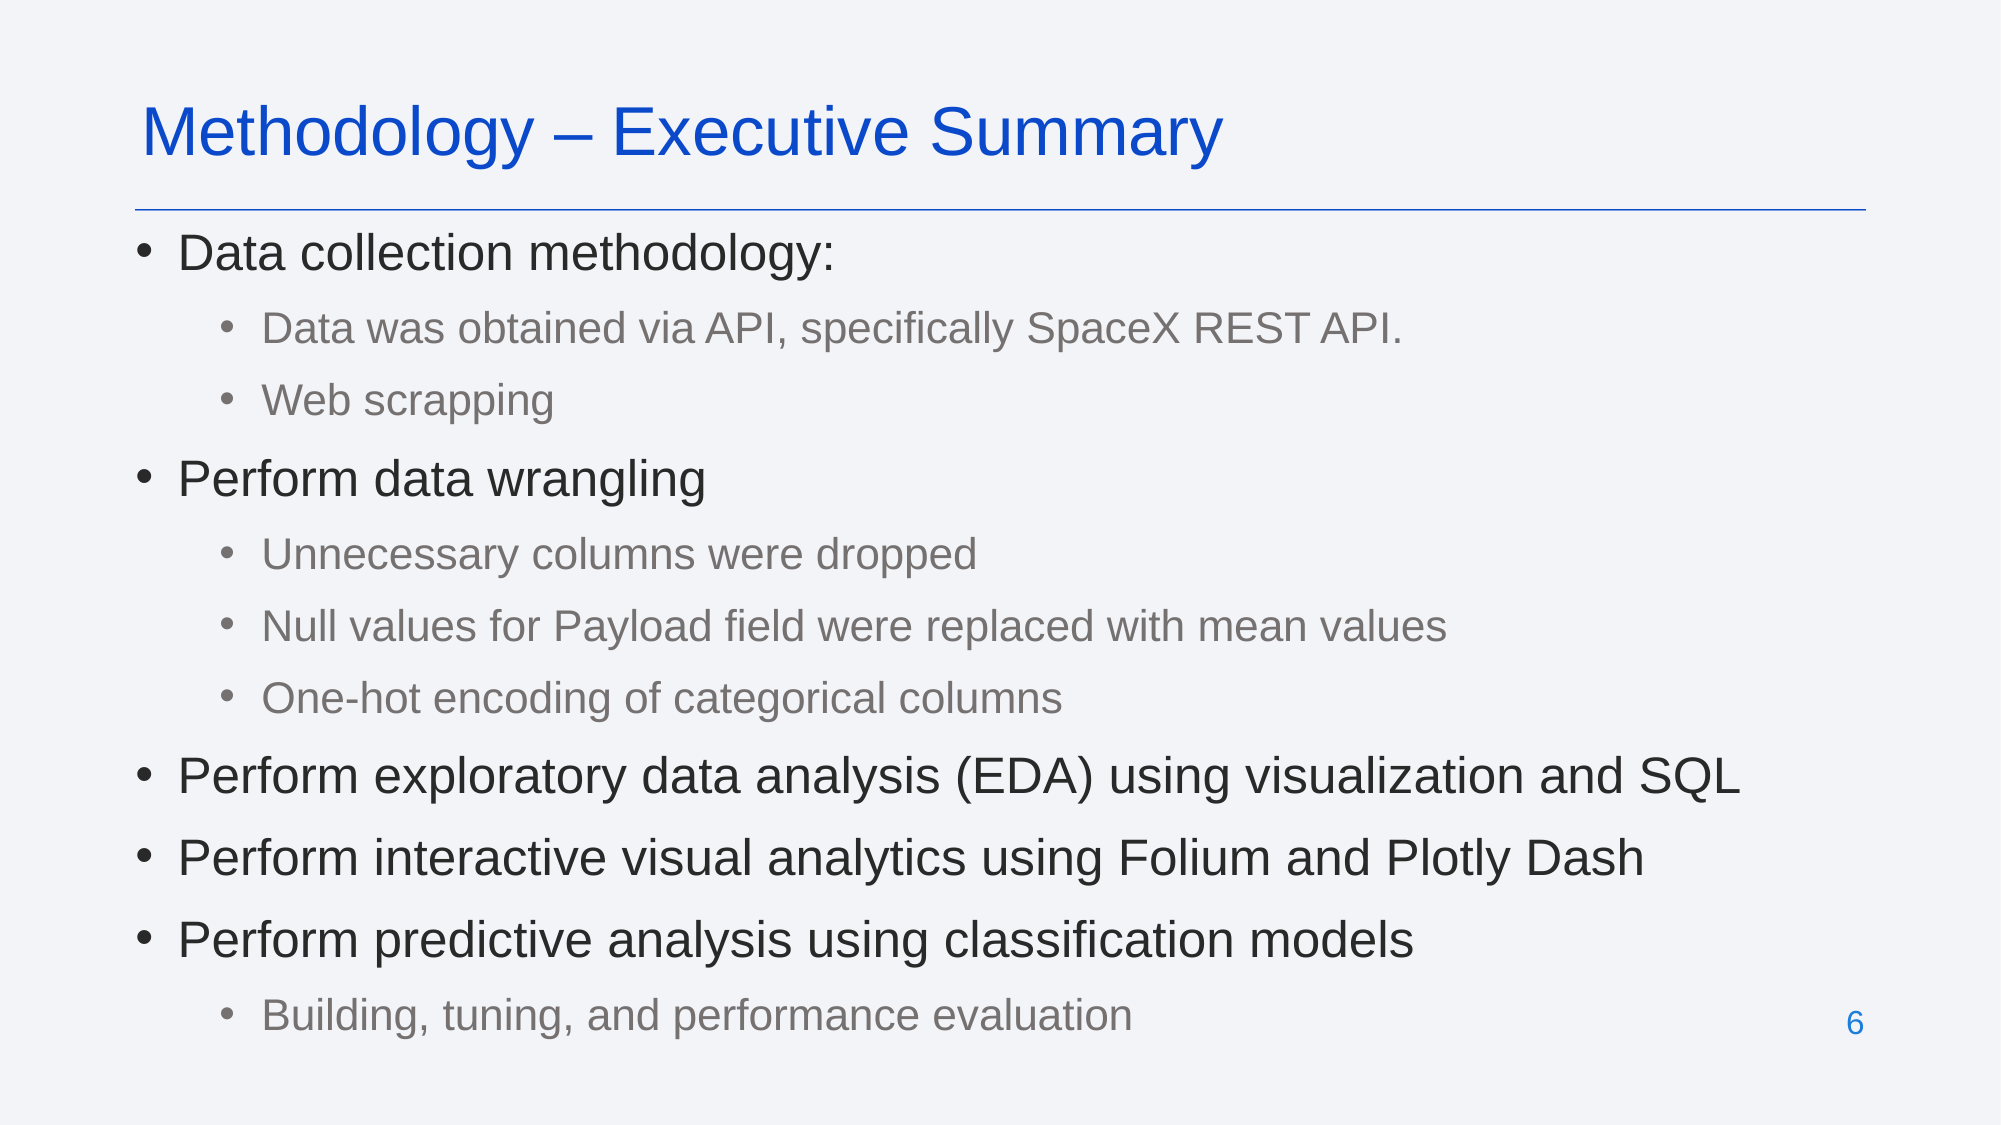

Methodology – Executive Summary
Data collection methodology:
Data was obtained via API, specifically SpaceX REST API.
Web scrapping
Perform data wrangling
Unnecessary columns were dropped
Null values for Payload field were replaced with mean values
One-hot encoding of categorical columns
Perform exploratory data analysis (EDA) using visualization and SQL
Perform interactive visual analytics using Folium and Plotly Dash
Perform predictive analysis using classification models
Building, tuning, and performance evaluation

6